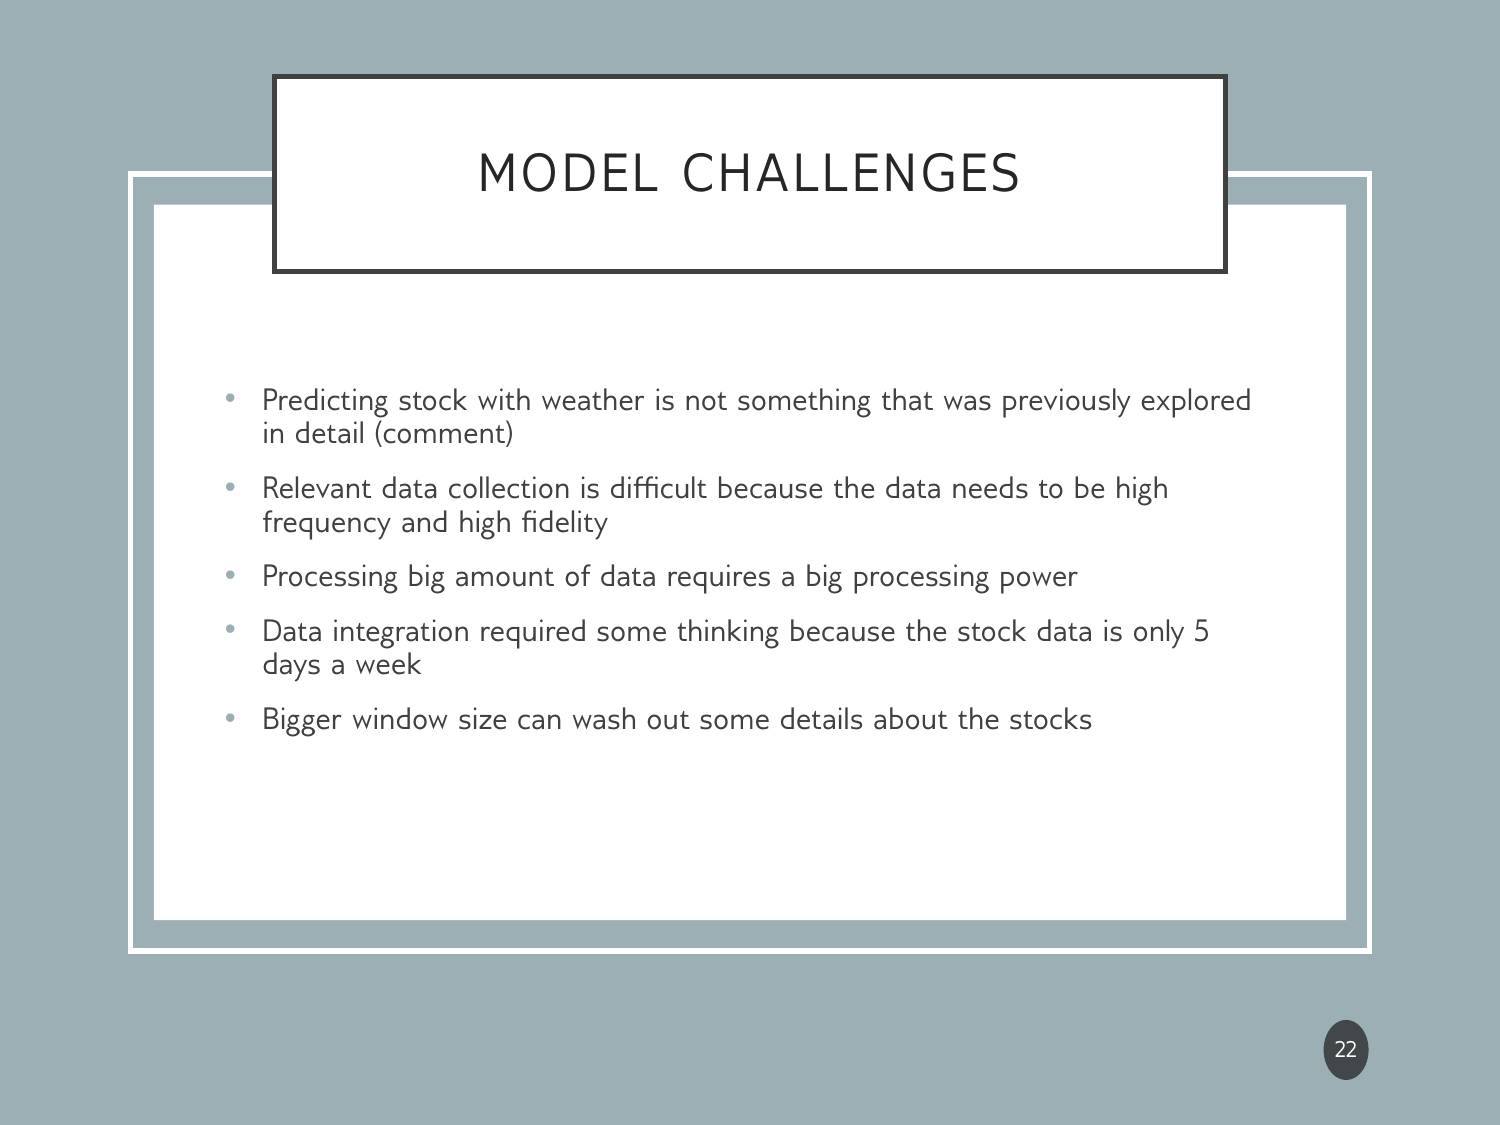

# Model Challenges

Predicting stock with weather is not something that was previously explored in detail (comment)
Relevant data collection is difficult because the data needs to be high frequency and high fidelity
Processing big amount of data requires a big processing power
Data integration required some thinking because the stock data is only 5 days a week
Bigger window size can wash out some details about the stocks
22